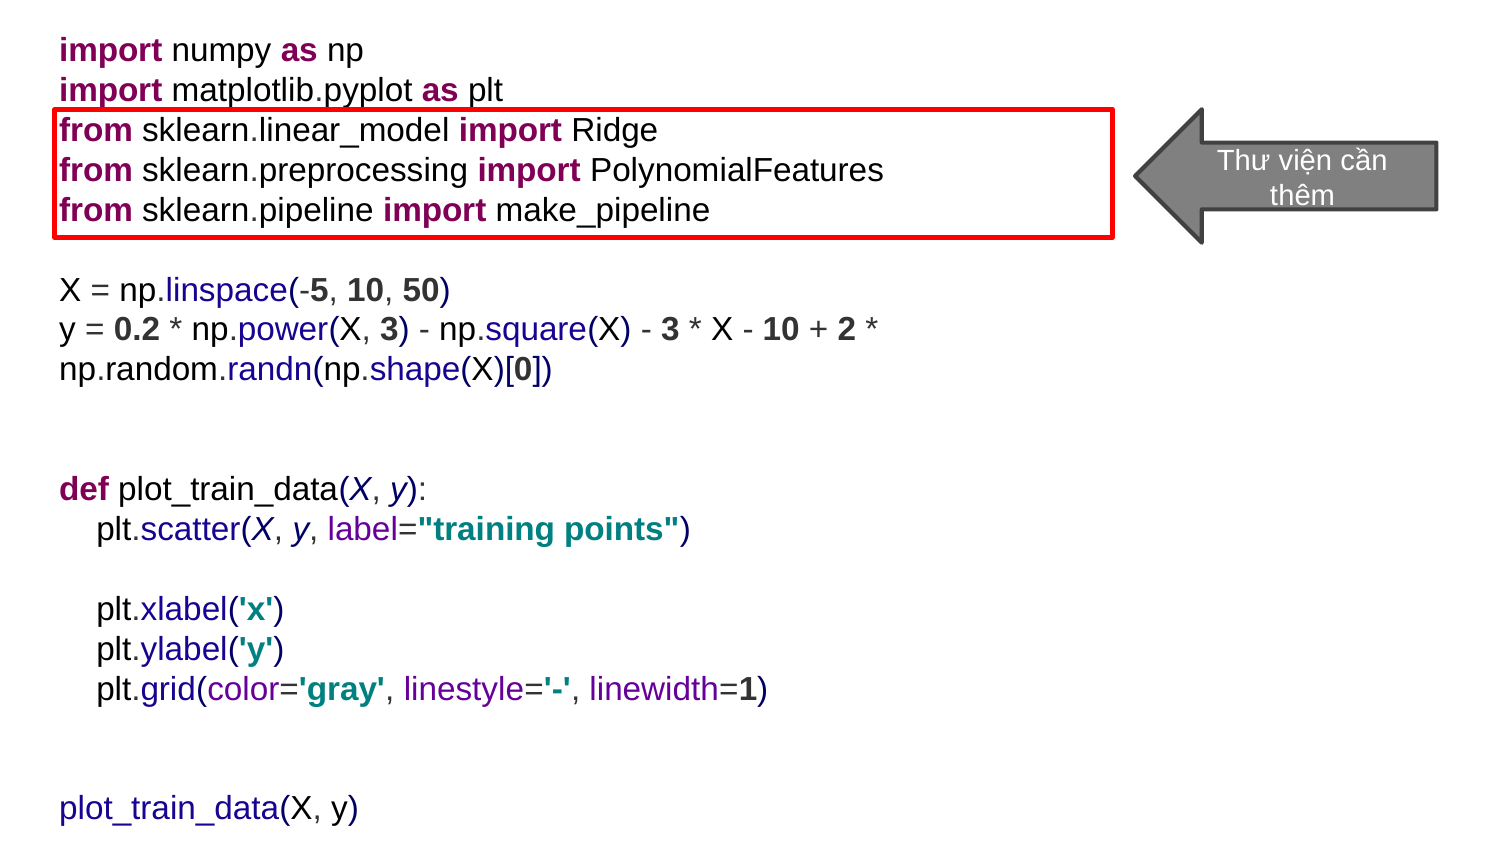

import numpy as np
import matplotlib.pyplot as plt
from sklearn.linear_model import Ridge
from sklearn.preprocessing import PolynomialFeatures
from sklearn.pipeline import make_pipeline
X = np.linspace(-5, 10, 50)
y = 0.2 * np.power(X, 3) - np.square(X) - 3 * X - 10 + 2 * np.random.randn(np.shape(X)[0])
def plot_train_data(X, y):
    plt.scatter(X, y, label="training points")
    plt.xlabel('x')
    plt.ylabel('y')
    plt.grid(color='gray', linestyle='-', linewidth=1)
plot_train_data(X, y)

Thư viện cần thêm